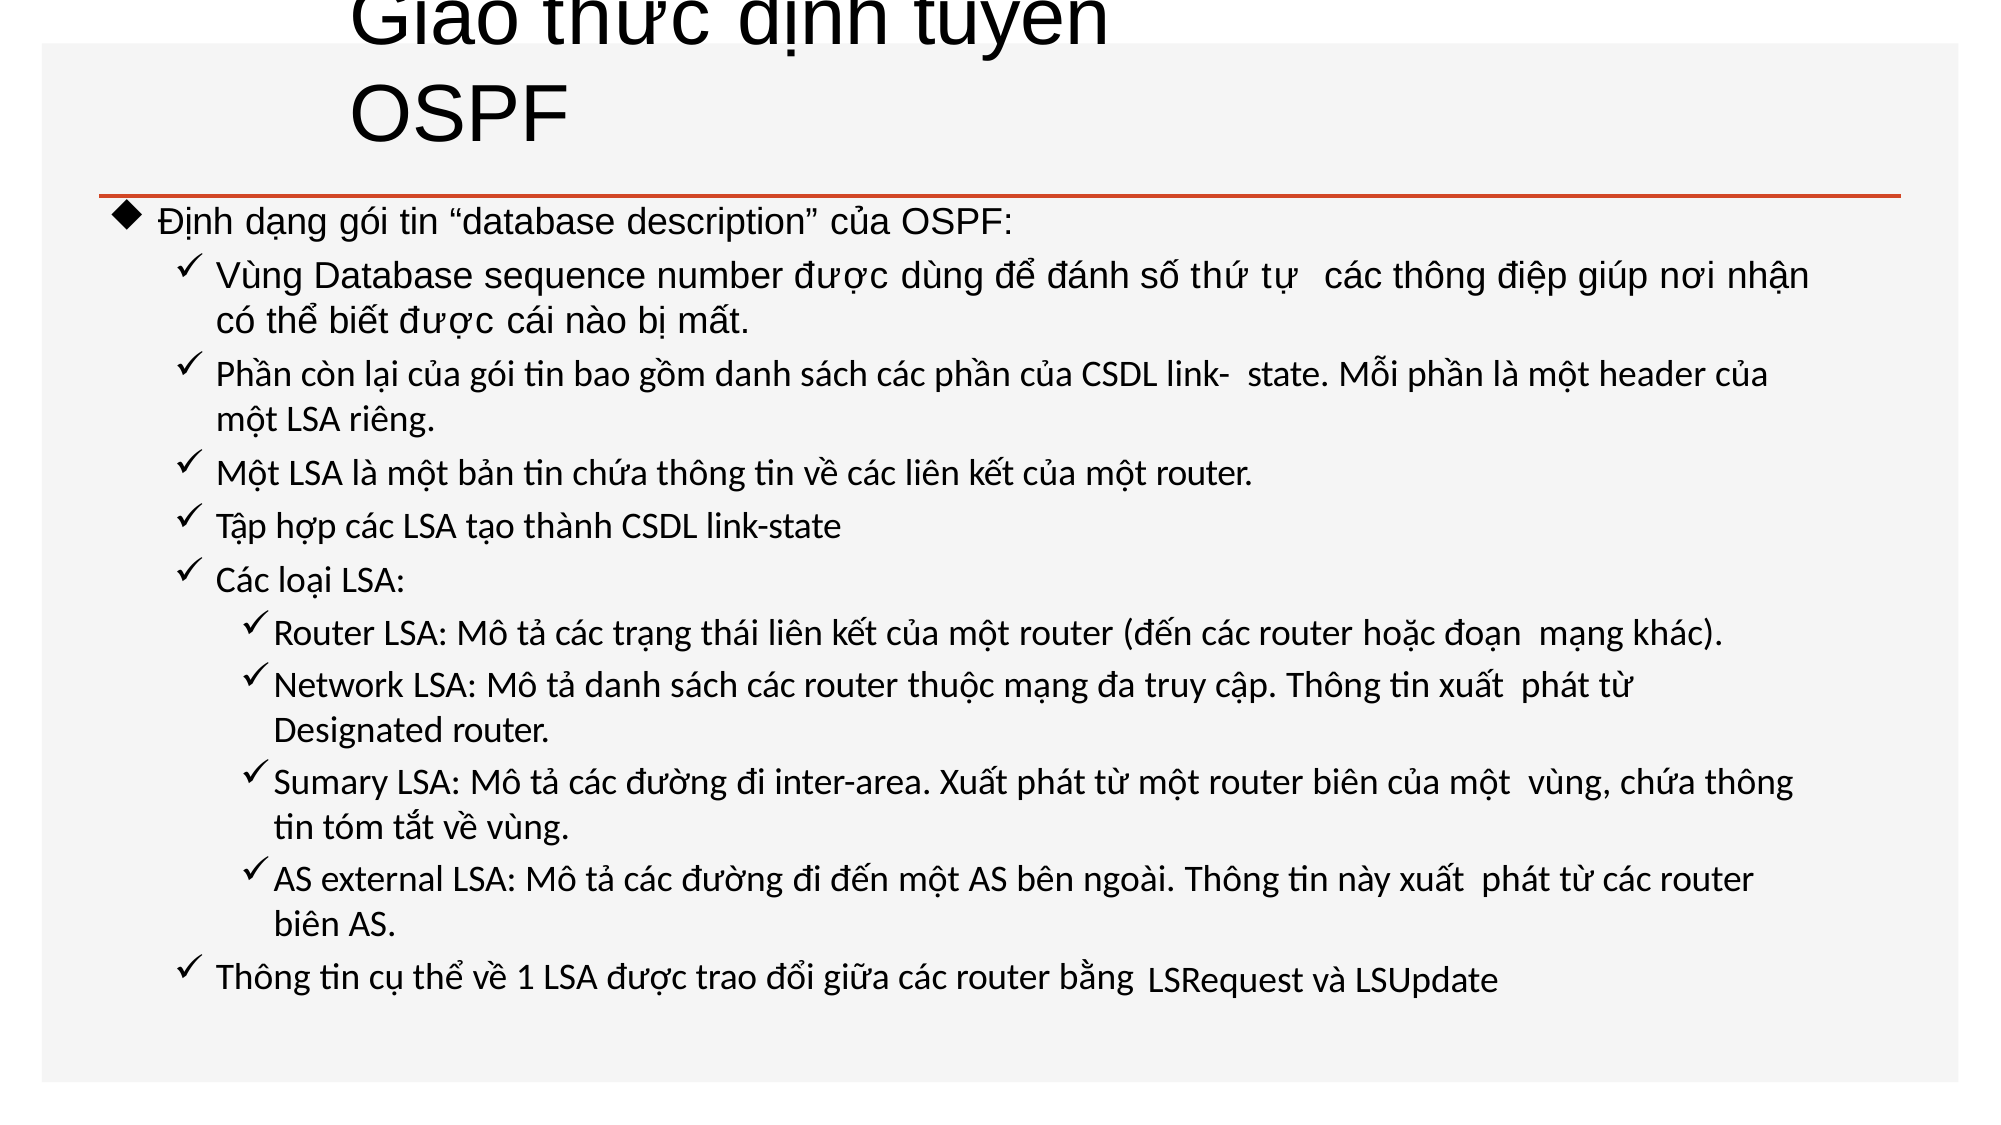

# Giao thức định tuyến OSPF
Định dạng gói tin “database description” của OSPF:
Vùng Database sequence number được dùng để đánh số thứ tự  các thông điệp giúp nơi nhận có thể biết được cái nào bị mất.
Phần còn lại của gói tin bao gồm danh sách các phần của CSDL link-  state. Mỗi phần là một header của một LSA riêng.
Một LSA là một bản tin chứa thông tin về các liên kết của một router.
Tập hợp các LSA tạo thành CSDL link-state
Các loại LSA:
Router LSA: Mô tả các trạng thái liên kết của một router (đến các router hoặc đoạn  mạng khác).
Network LSA: Mô tả danh sách các router thuộc mạng đa truy cập. Thông tin xuất  phát từ Designated router.
Sumary LSA: Mô tả các đường đi inter-area. Xuất phát từ một router biên của một  vùng, chứa thông tin tóm tắt về vùng.
AS external LSA: Mô tả các đường đi đến một AS bên ngoài. Thông tin này xuất  phát từ các router biên AS.
Thông tin cụ thể về 1 LSA được trao đổi giữa các router bằng
LSRequest và LSUpdate